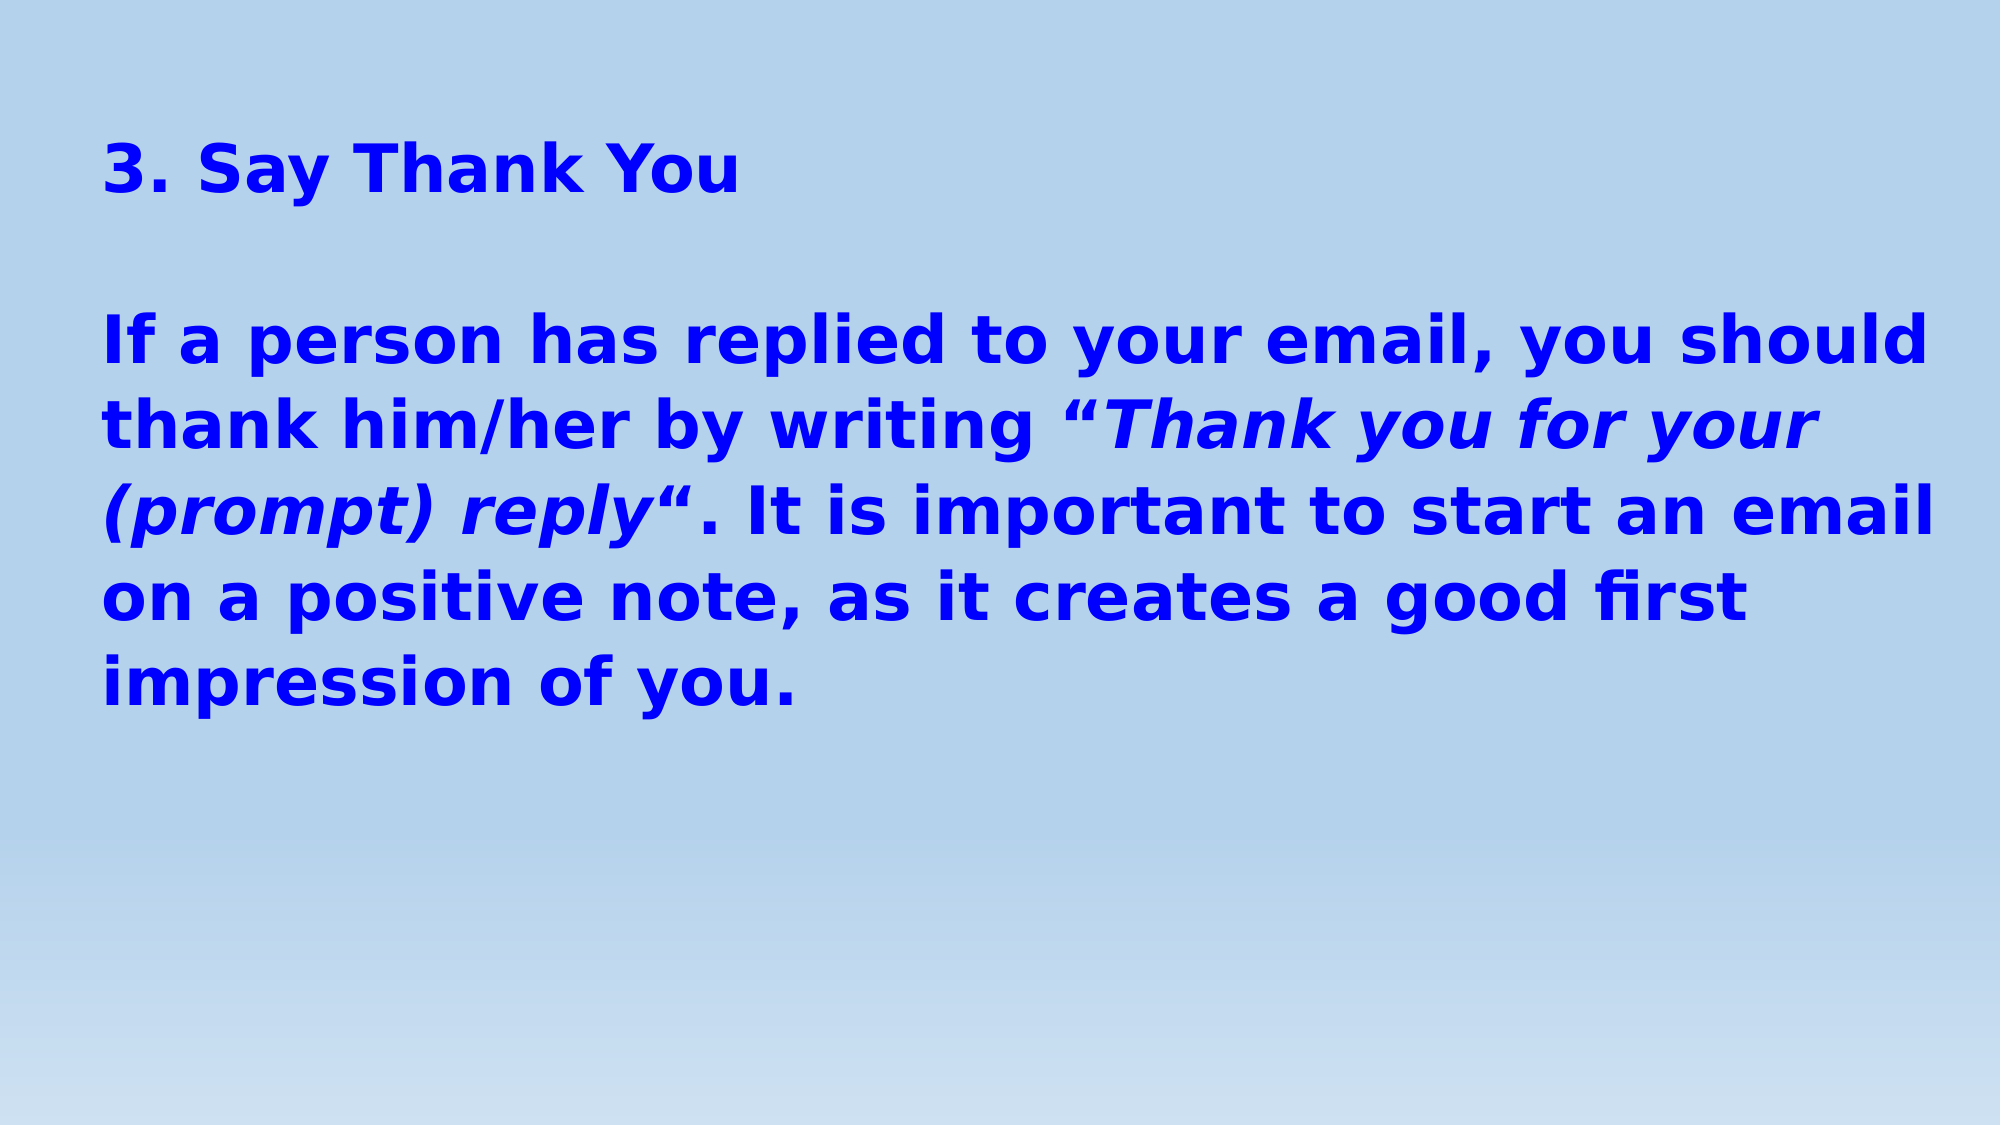

3. Say Thank You

If a person has replied to your email, you should thank him/her by writing “Thank you for your (prompt) reply“. It is important to start an email on a positive note, as it creates a good first impression of you.